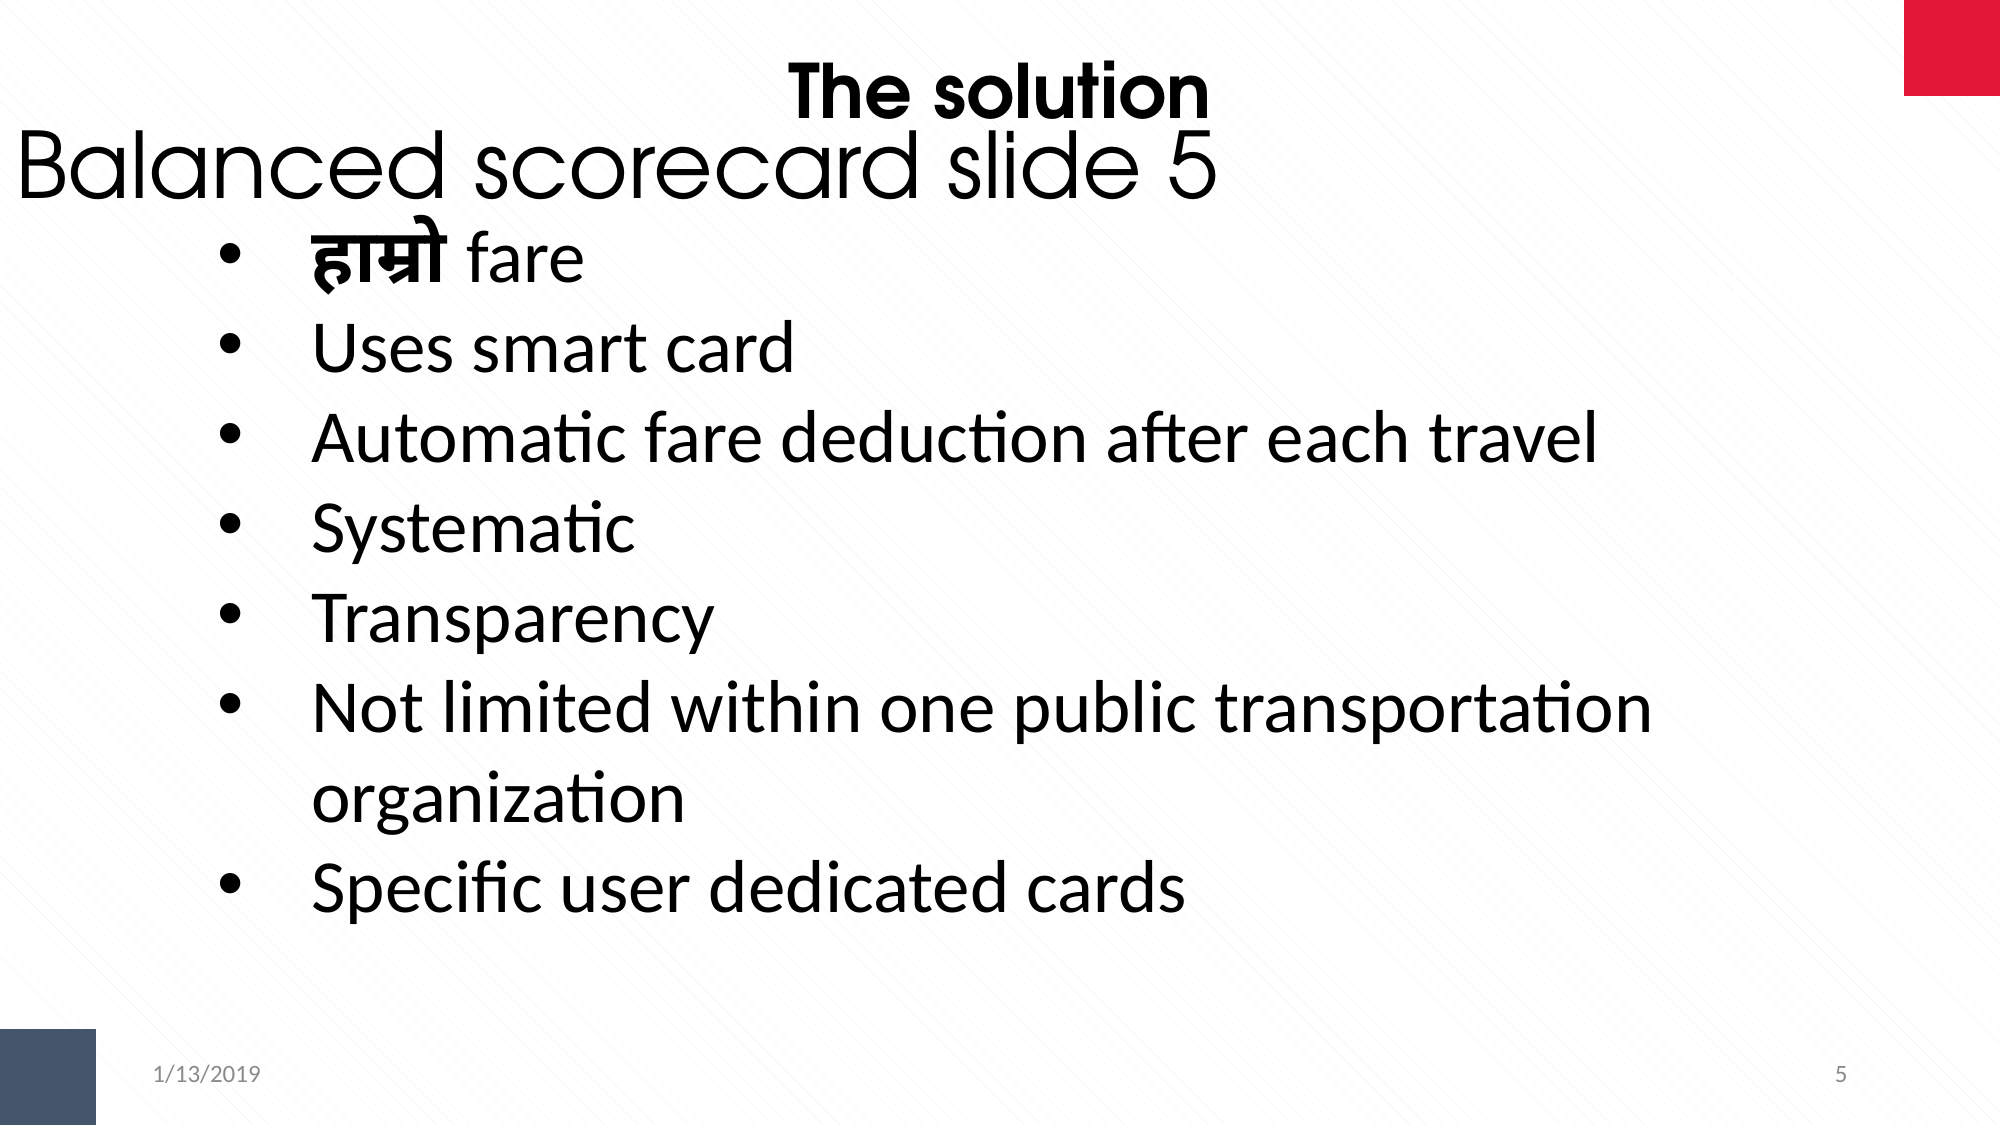

The solution
Balanced scorecard slide 5
हाम्रो fare
Uses smart card
Automatic fare deduction after each travel
Systematic
Transparency
Not limited within one public transportation organization
Specific user dedicated cards

TOTALS

1/13/2019
5